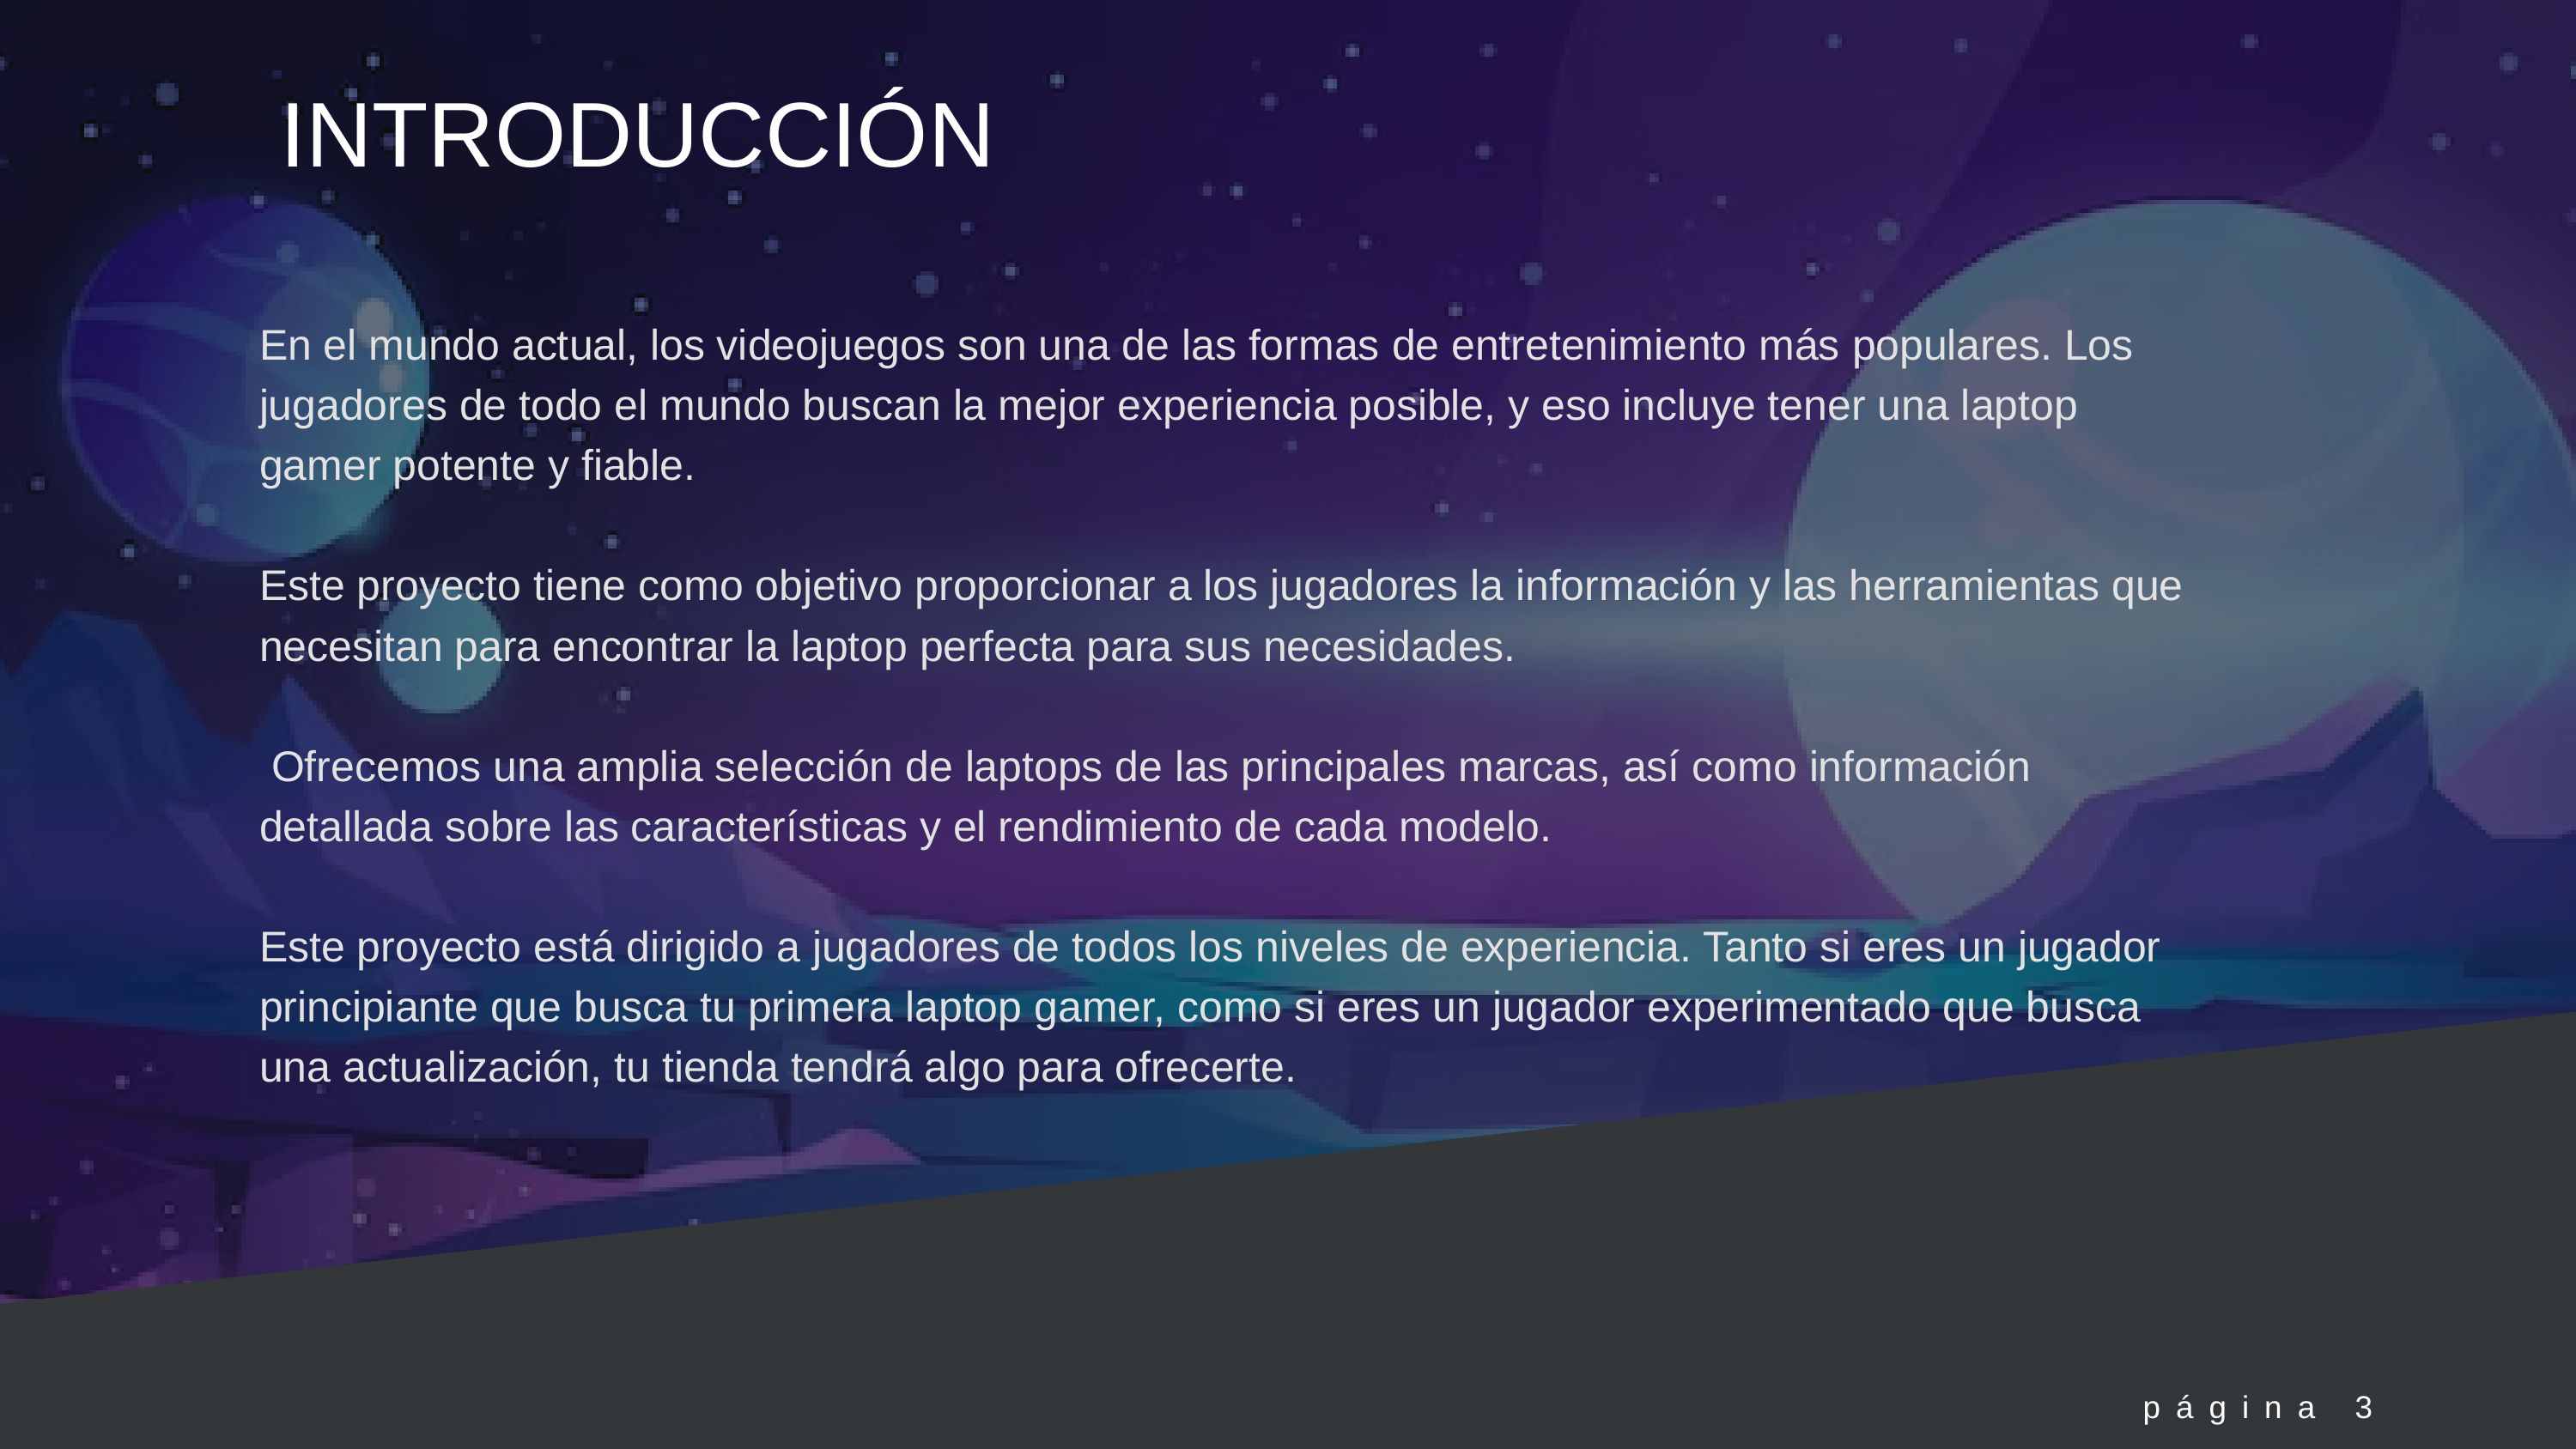

INTRODUCCIÓN
En el mundo actual, los videojuegos son una de las formas de entretenimiento más populares. Los jugadores de todo el mundo buscan la mejor experiencia posible, y eso incluye tener una laptop gamer potente y fiable.

Este proyecto tiene como objetivo proporcionar a los jugadores la información y las herramientas que necesitan para encontrar la laptop perfecta para sus necesidades.

 Ofrecemos una amplia selección de laptops de las principales marcas, así como información detallada sobre las características y el rendimiento de cada modelo.

Este proyecto está dirigido a jugadores de todos los niveles de experiencia. Tanto si eres un jugador principiante que busca tu primera laptop gamer, como si eres un jugador experimentado que busca una actualización, tu tienda tendrá algo para ofrecerte.

página 3